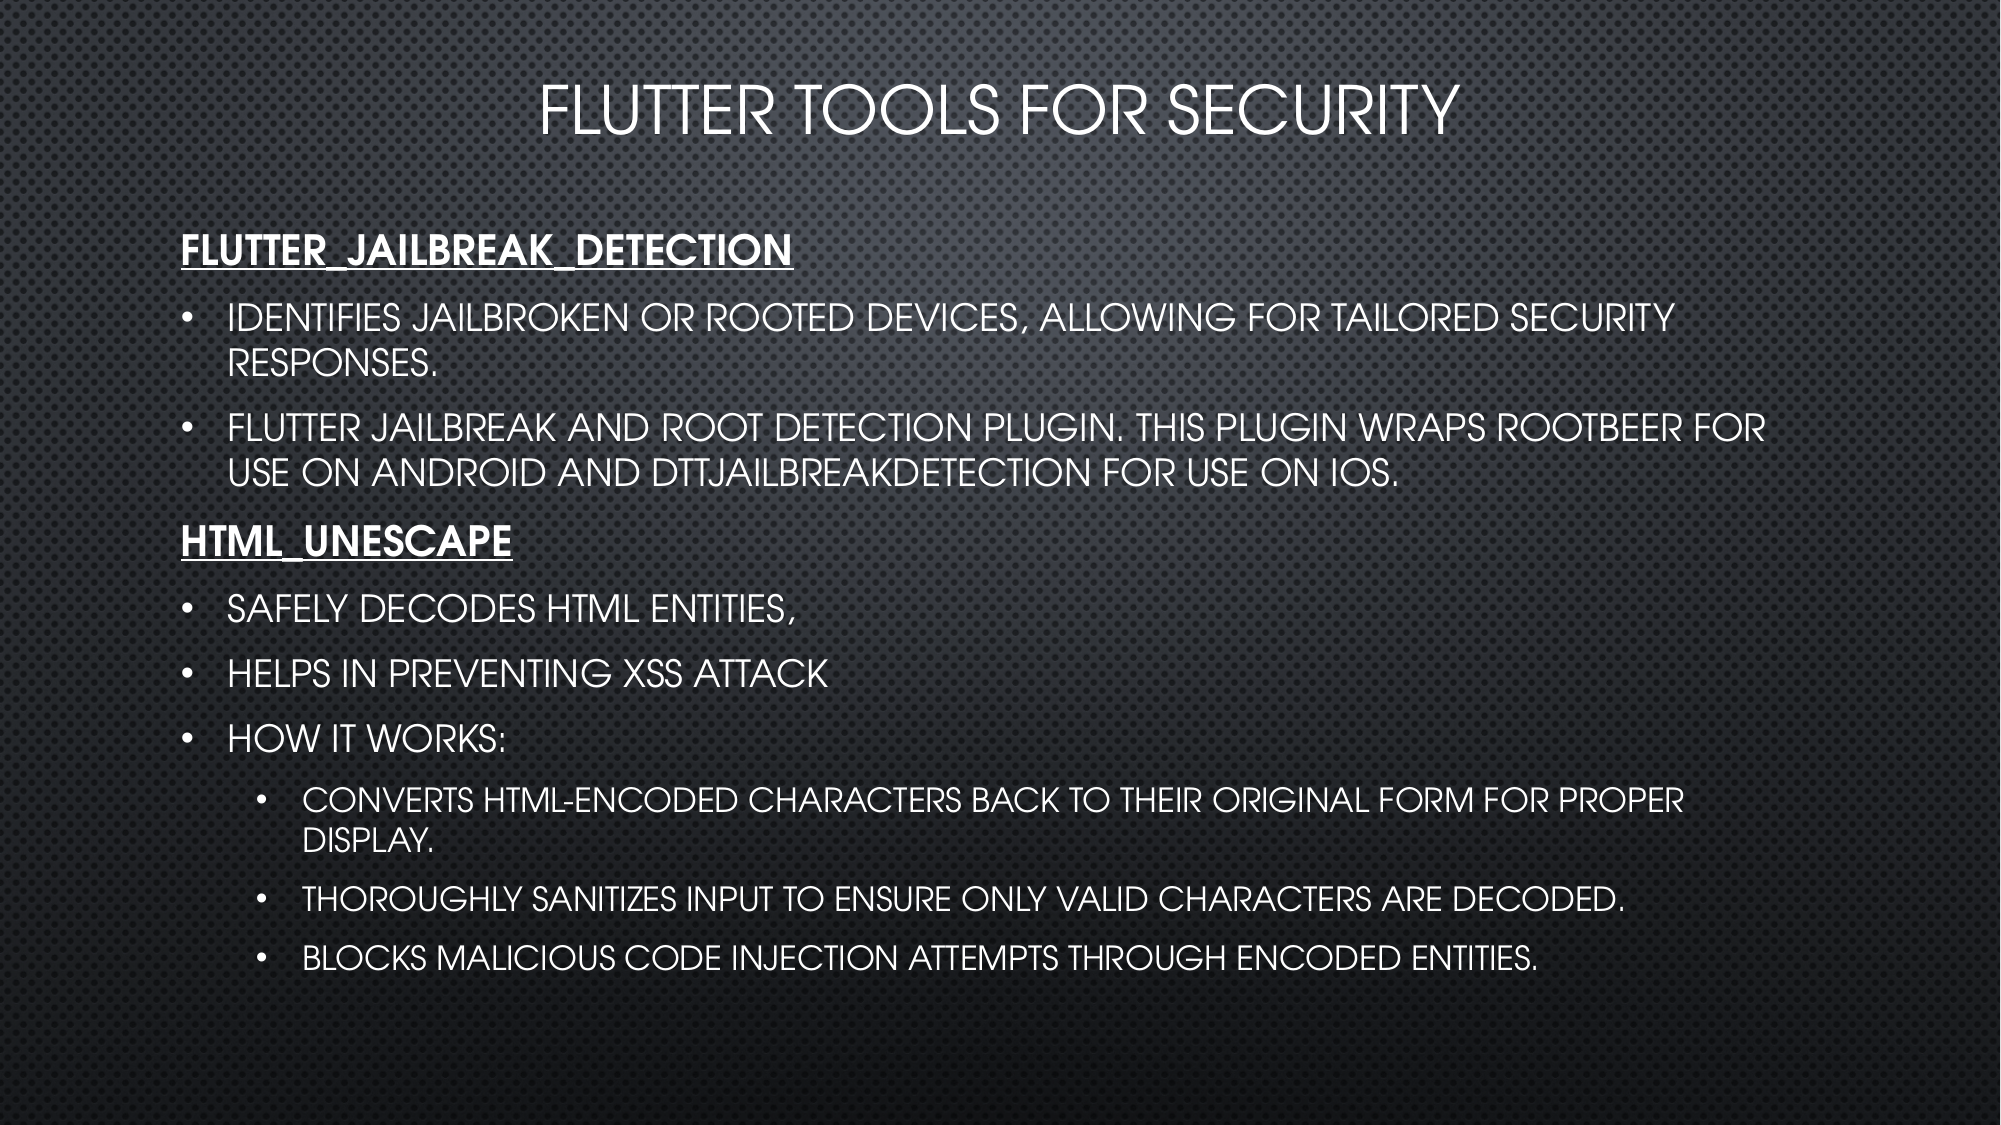

# Flutter tools for security
flutter_jailbreak_detection
Identifies jailbroken or rooted devices, allowing for tailored security responses.
Flutter jailbreak and root detection plugin. This plugin wraps Rootbeer for use on Android and DTTJailbreakDetection for use on iOS.
html_unescape
Safely decodes HTML entities,
Helps in preventing XSS attack
How it works:
Converts HTML-encoded characters back to their original form for proper display.
Thoroughly sanitizes input to ensure only valid characters are decoded.
Blocks malicious code injection attempts through encoded entities.